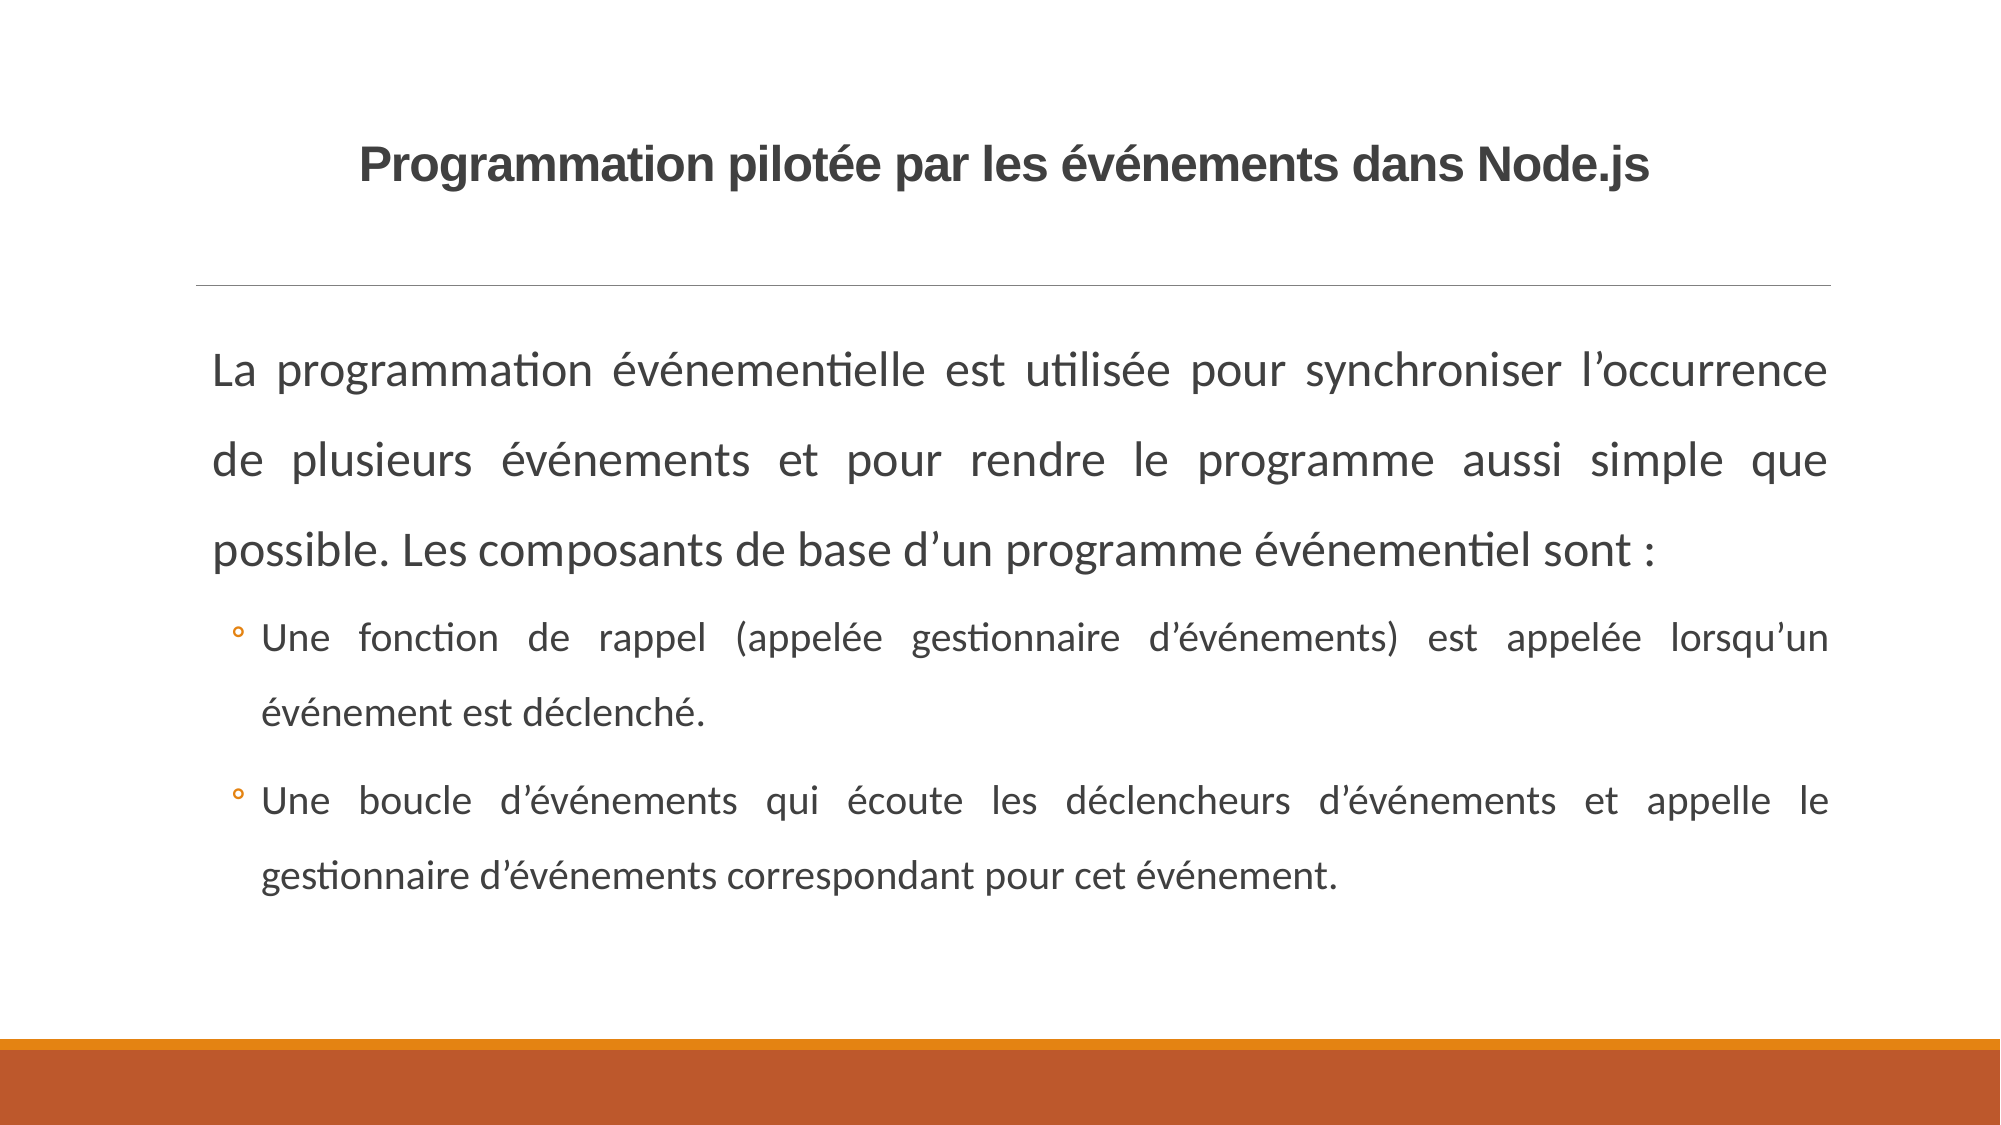

# Programmation pilotée par les événements dans Node.js
La programmation événementielle est utilisée pour synchroniser l’occurrence de plusieurs événements et pour rendre le programme aussi simple que possible. Les composants de base d’un programme événementiel sont :
Une fonction de rappel (appelée gestionnaire d’événements) est appelée lorsqu’un événement est déclenché.
Une boucle d’événements qui écoute les déclencheurs d’événements et appelle le gestionnaire d’événements correspondant pour cet événement.